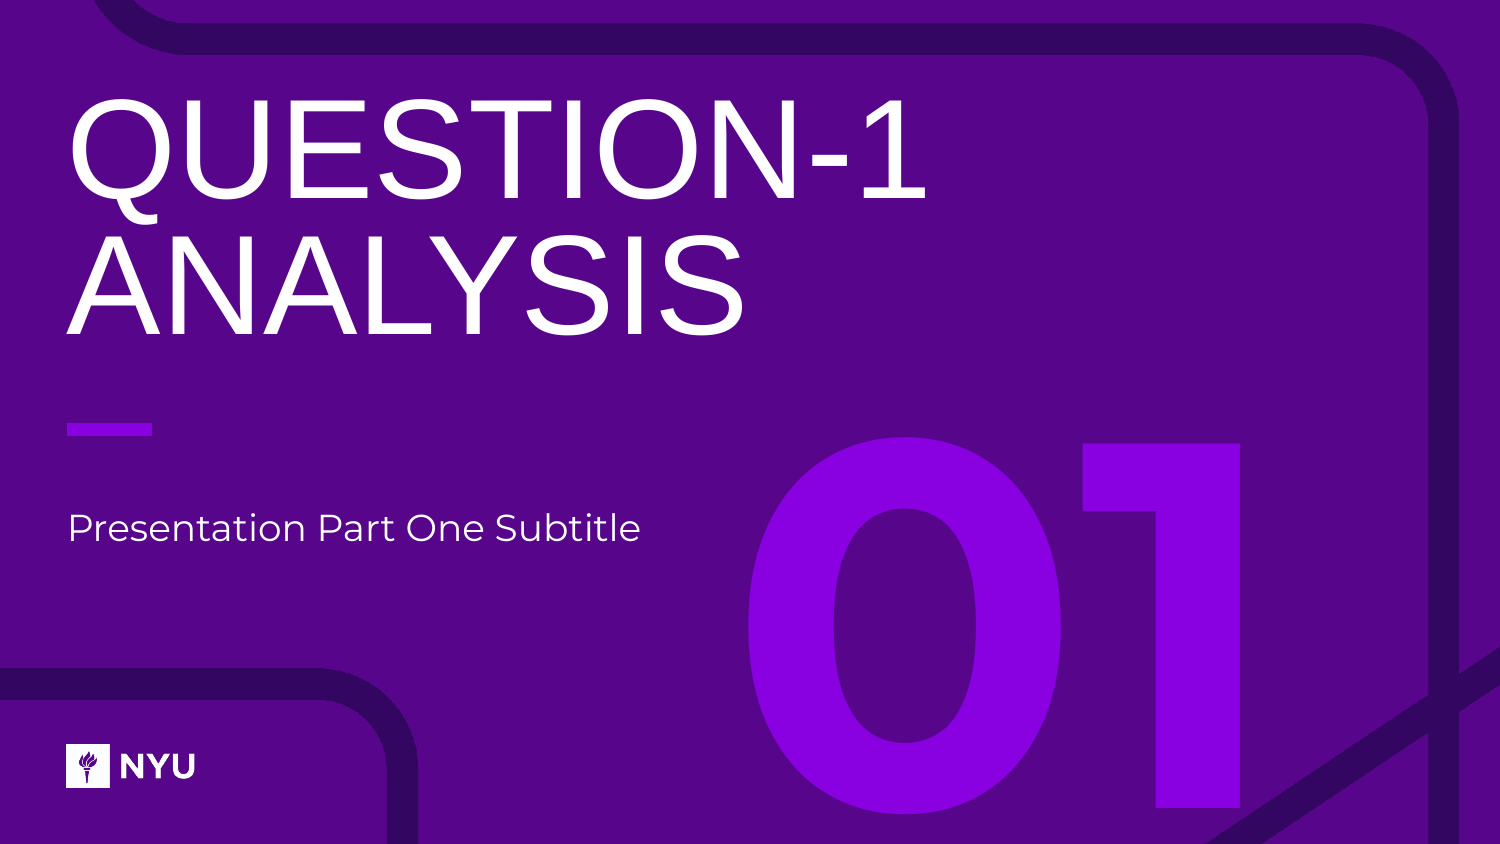

# QUESTION-1
ANALYSIS
01
Presentation Part One Subtitle